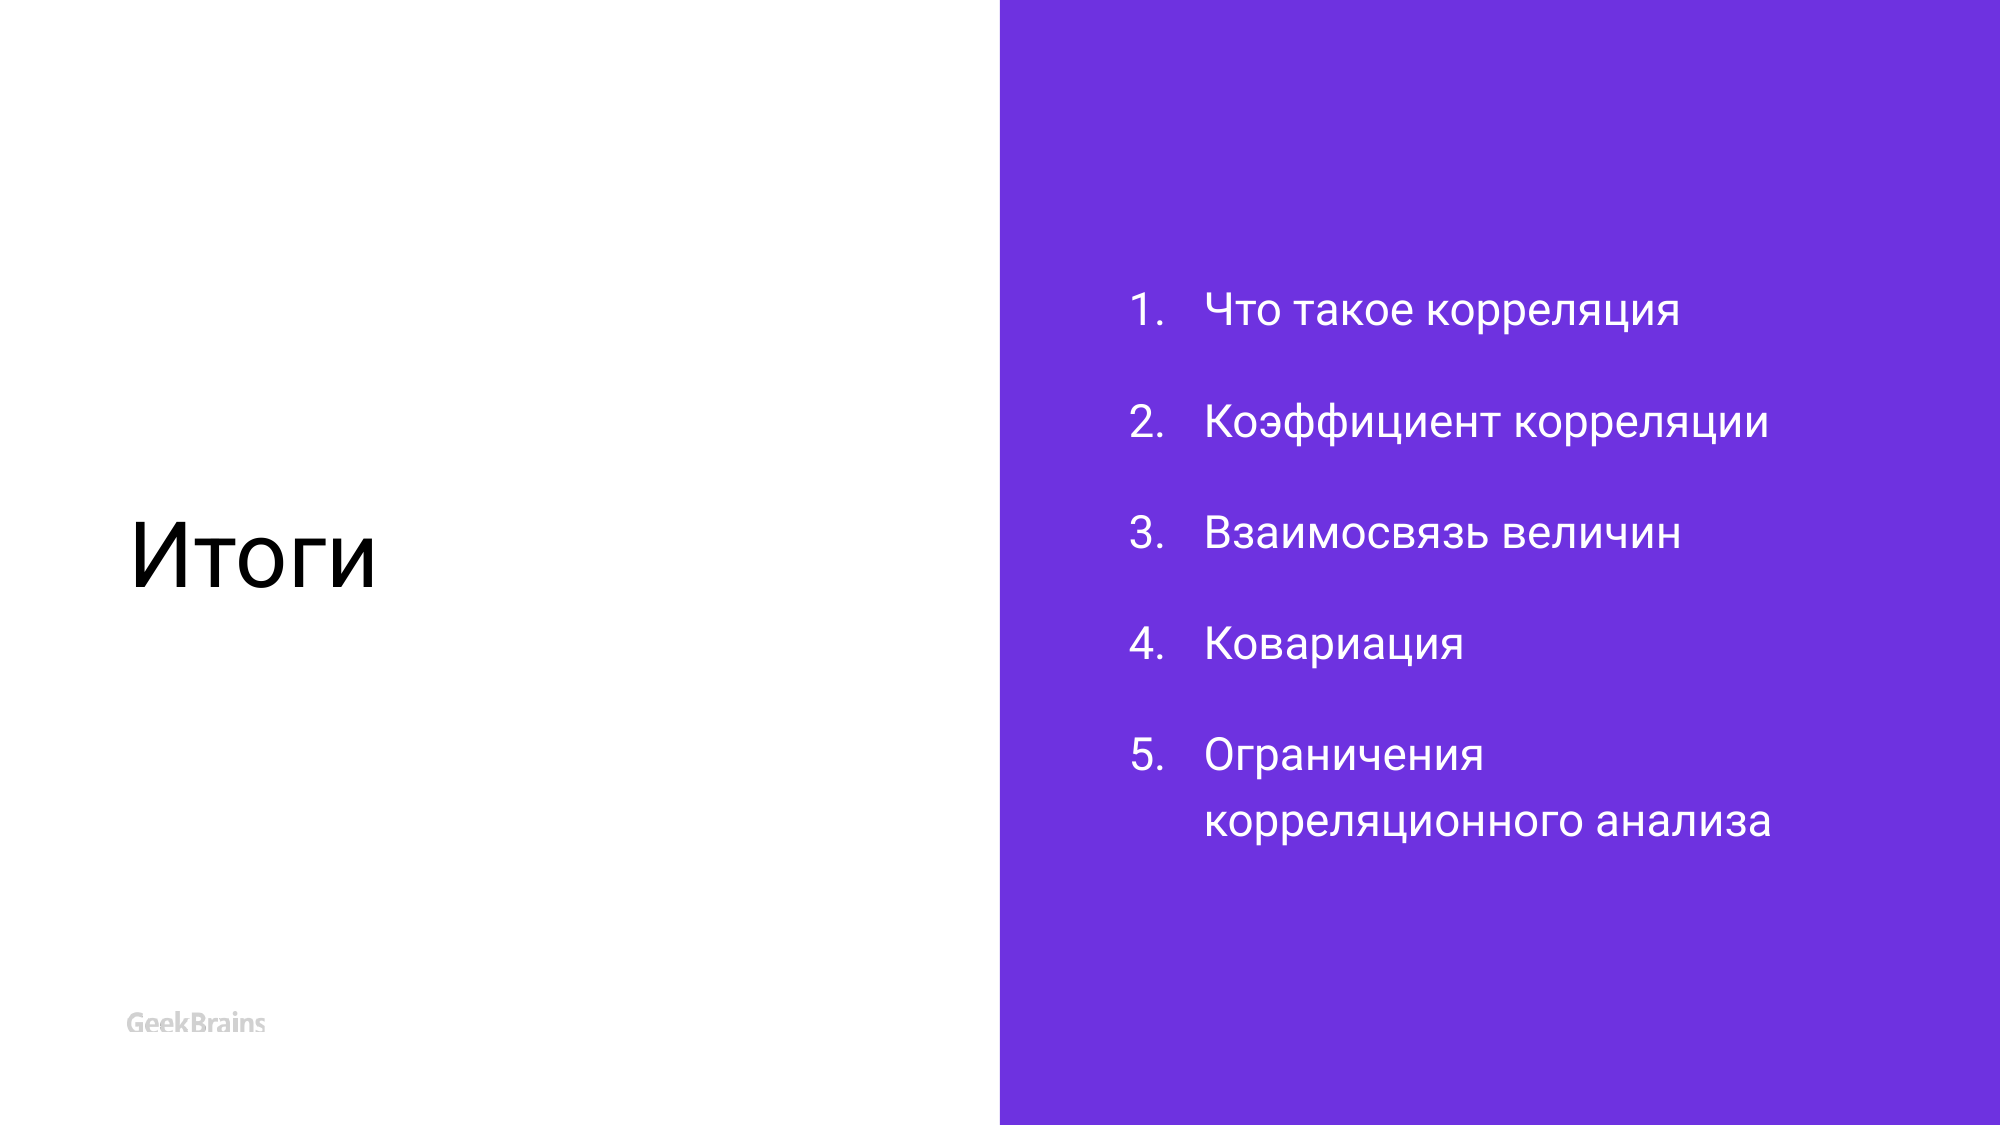

# Итоги
Что такое корреляция
Коэффициент корреляции
Взаимосвязь величин
Ковариация
Ограничения корреляционного анализа